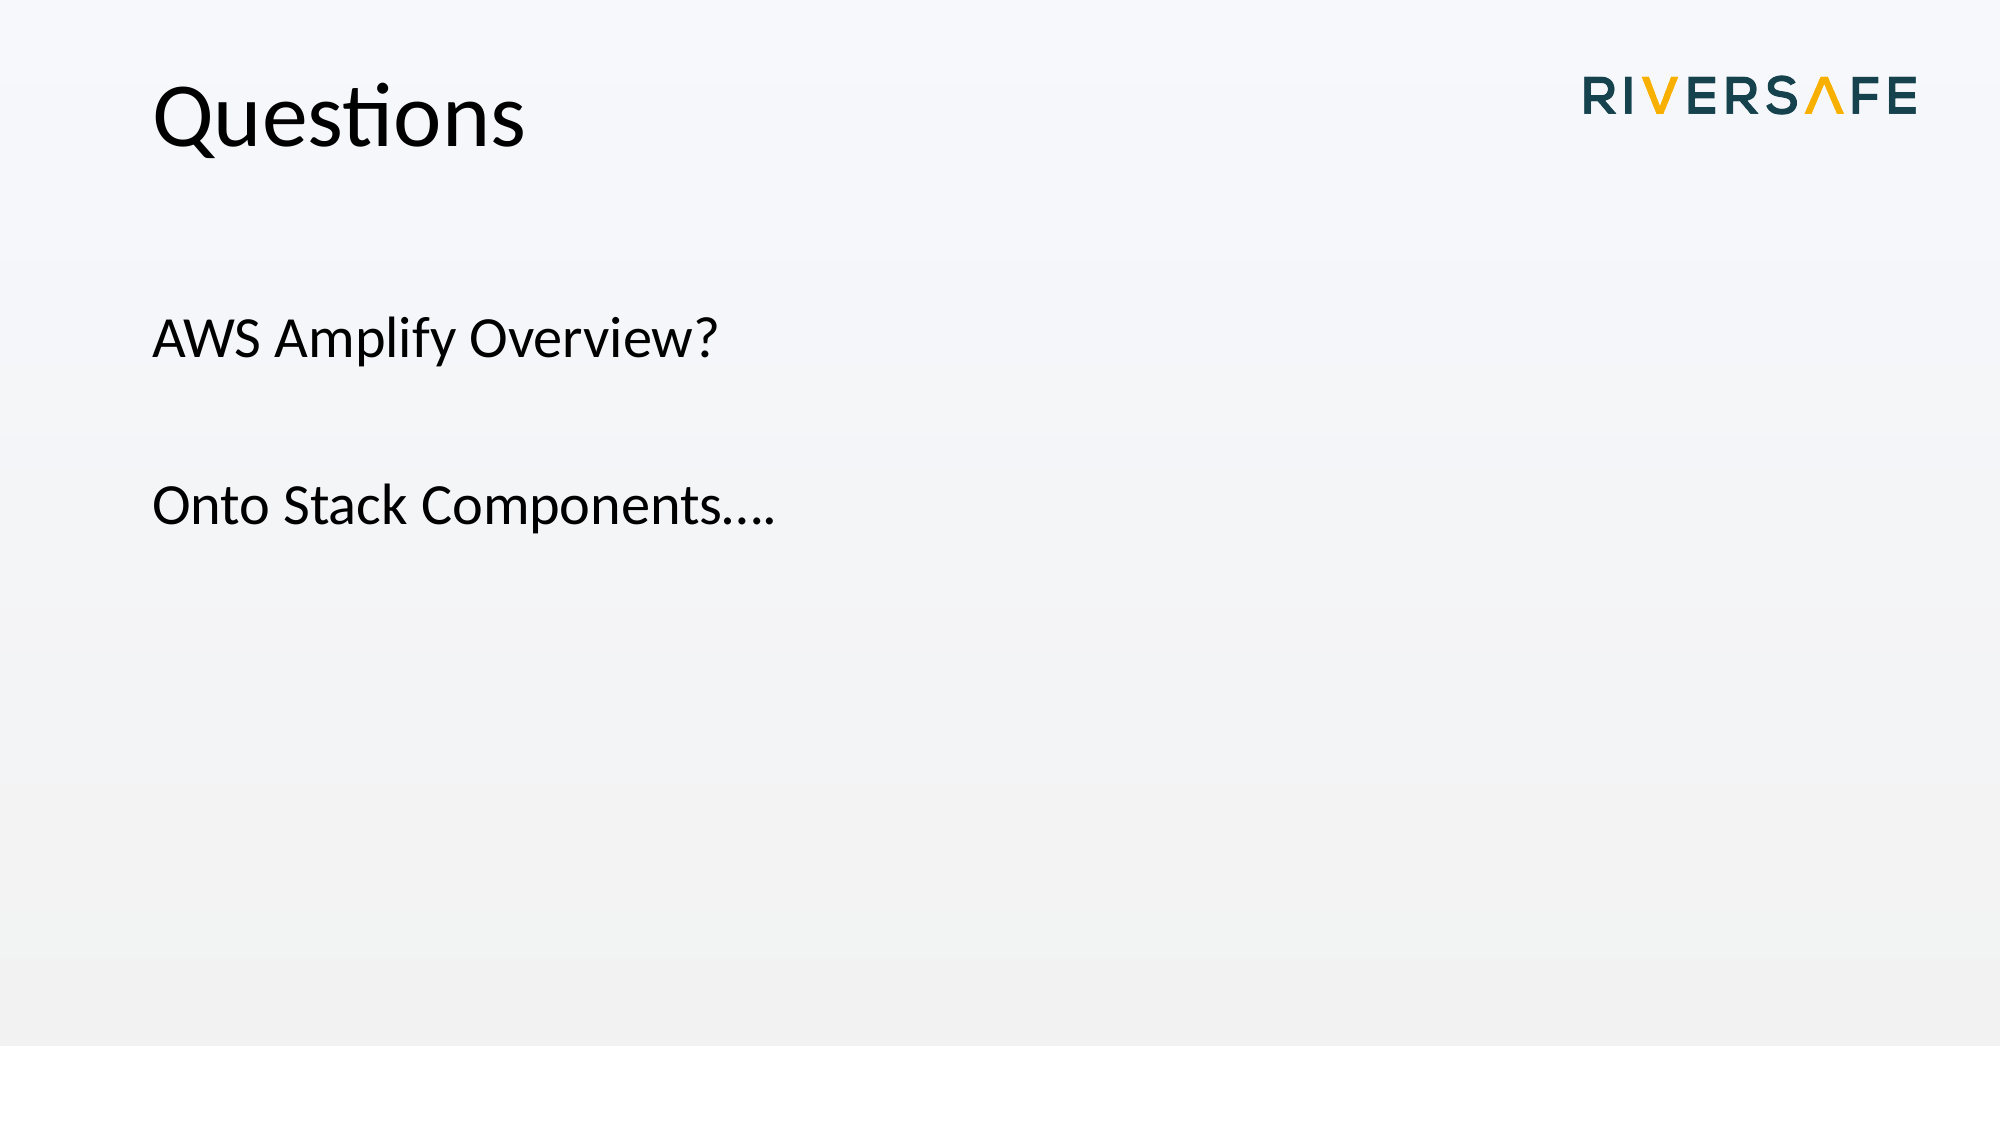

# Questions
AWS Amplify Overview?

Onto Stack Components….